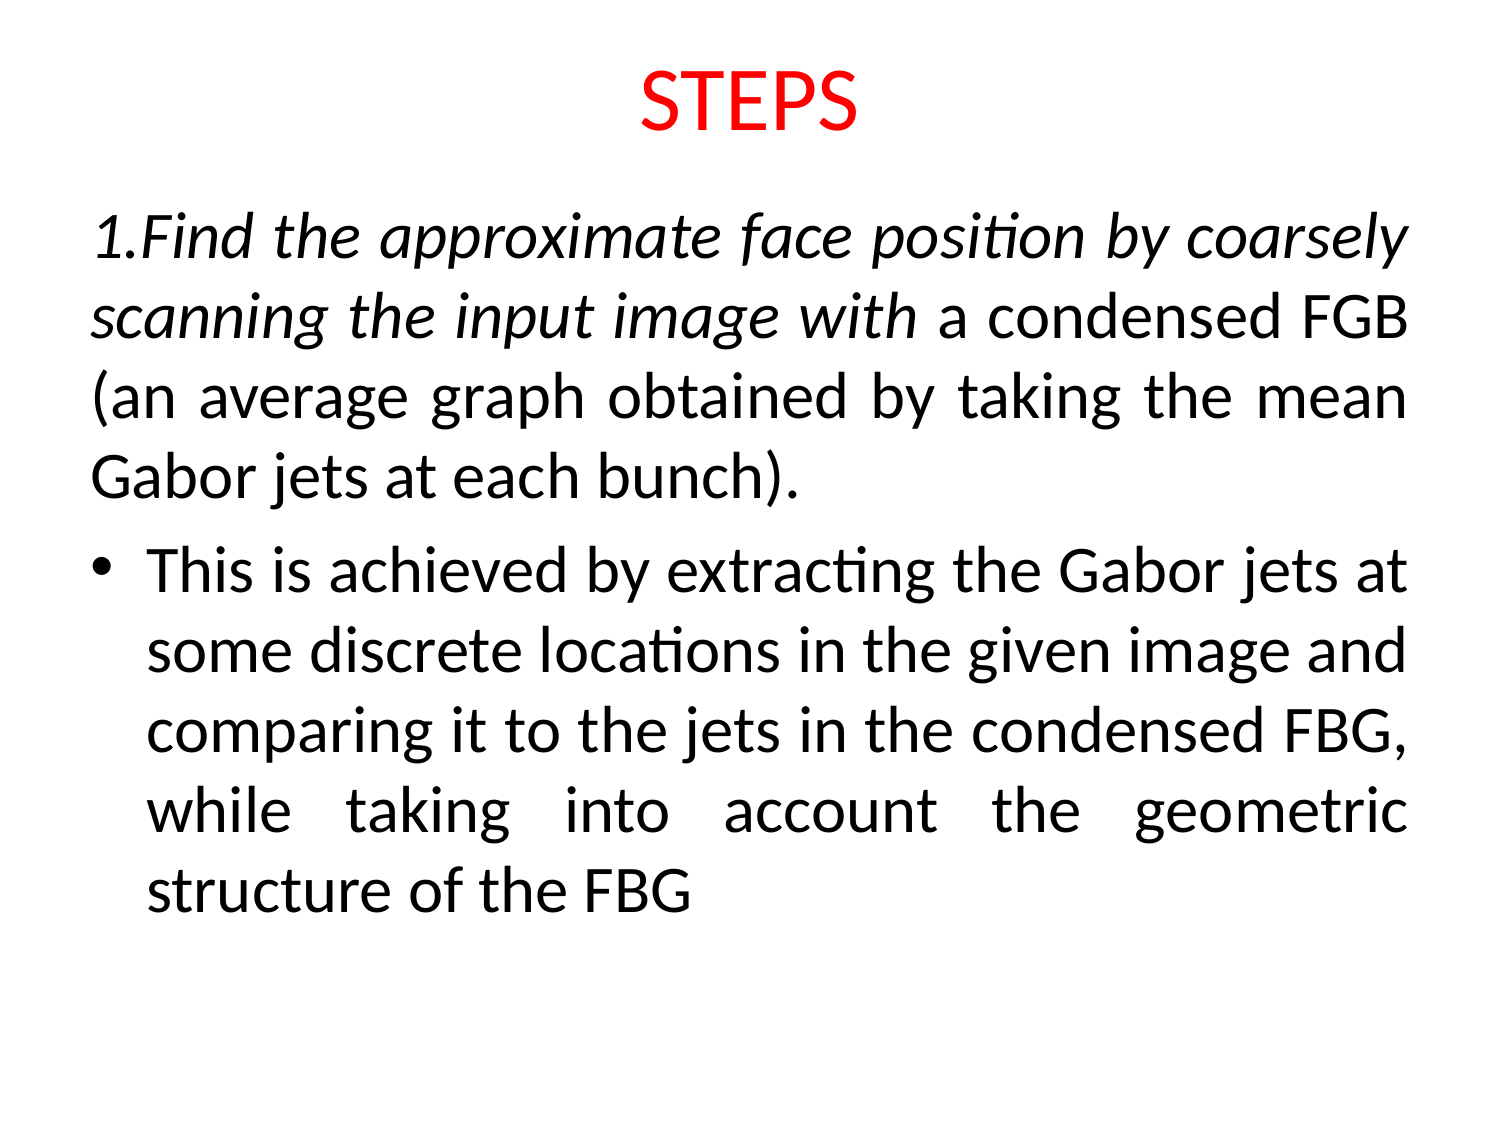

# STEPS
1.Find the approximate face position by coarsely scanning the input image with a condensed FGB (an average graph obtained by taking the mean Gabor jets at each bunch).
This is achieved by extracting the Gabor jets at some discrete locations in the given image and comparing it to the jets in the condensed FBG, while taking into account the geometric structure of the FBG